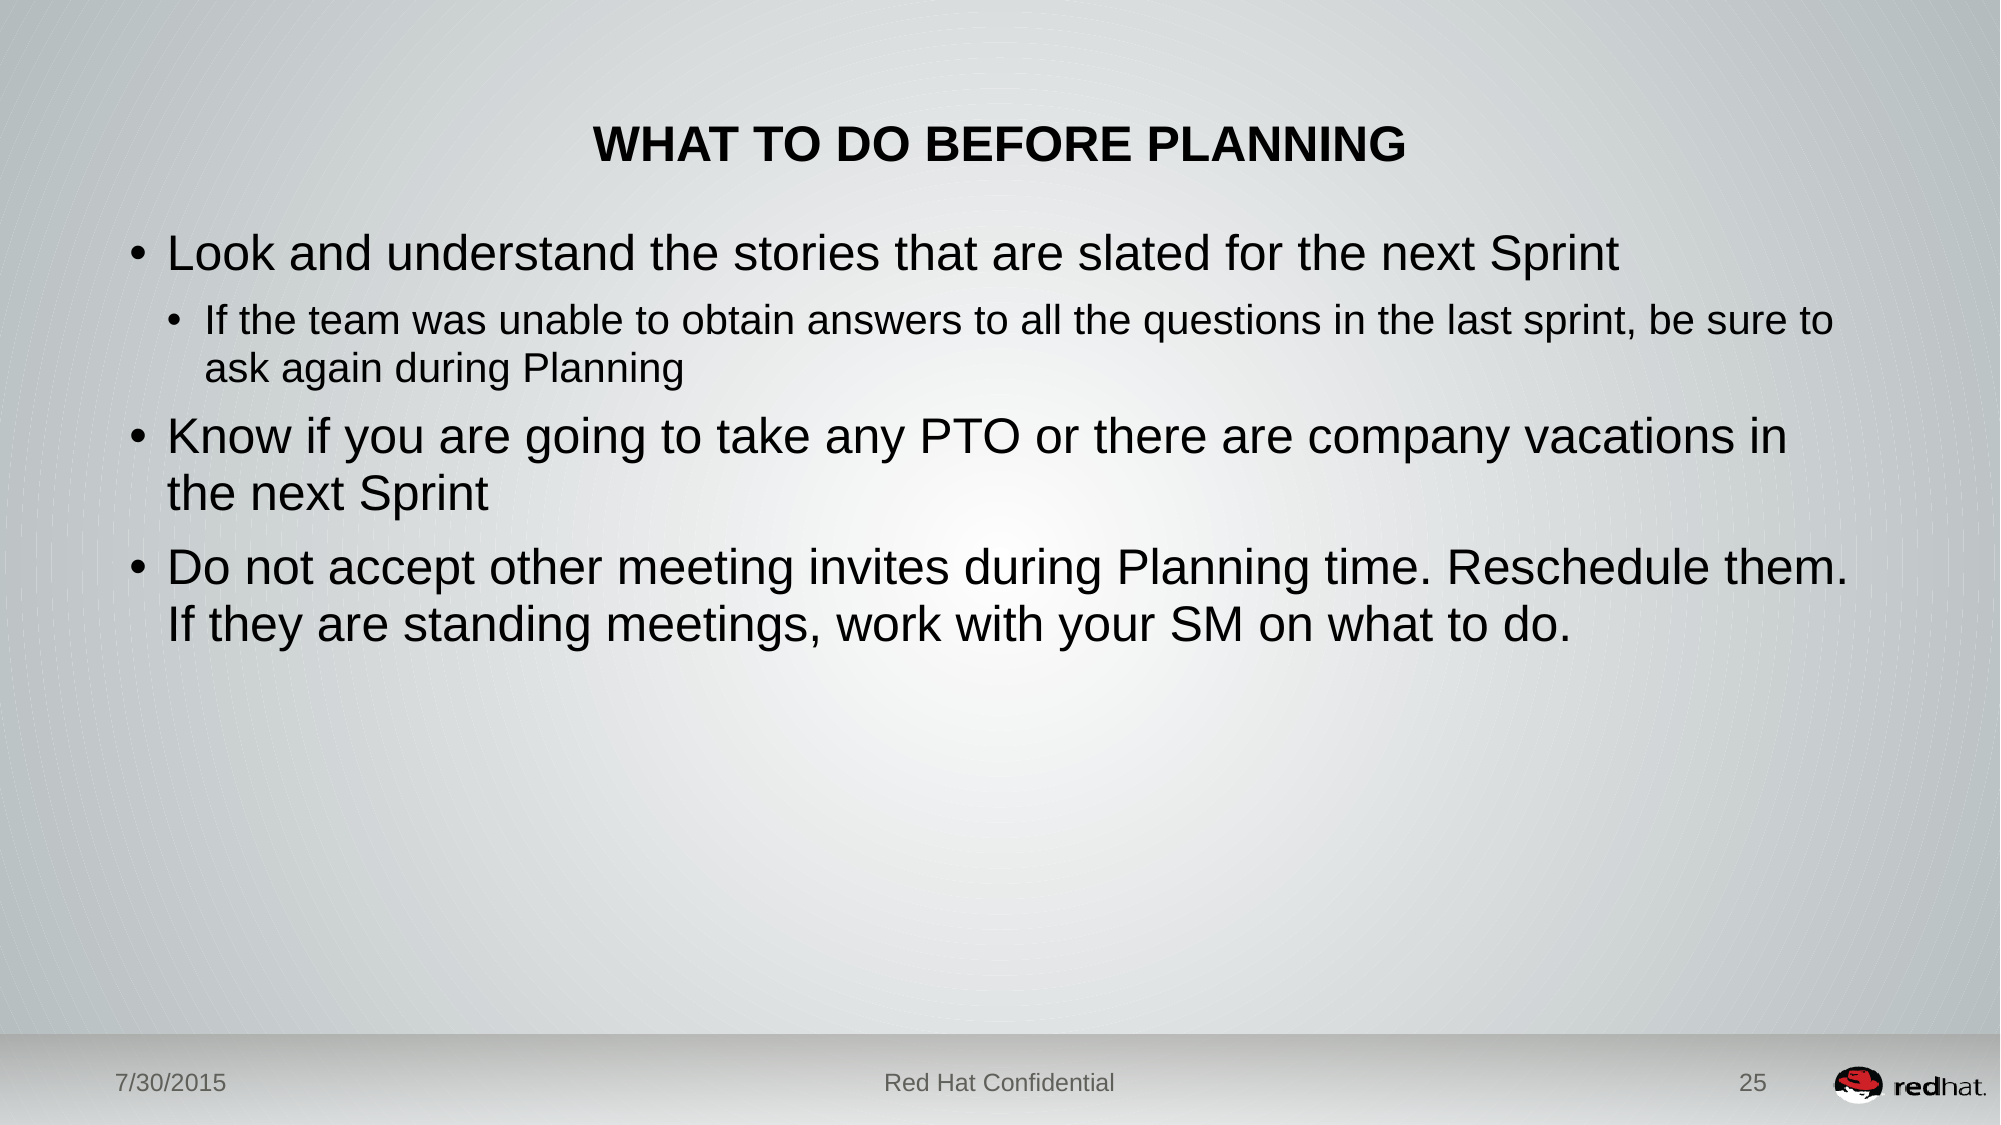

# What to do before Planning
Look and understand the stories that are slated for the next Sprint
If the team was unable to obtain answers to all the questions in the last sprint, be sure to ask again during Planning
Know if you are going to take any PTO or there are company vacations in the next Sprint
Do not accept other meeting invites during Planning time. Reschedule them. If they are standing meetings, work with your SM on what to do.
7/30/2015
Red Hat Confidential
25